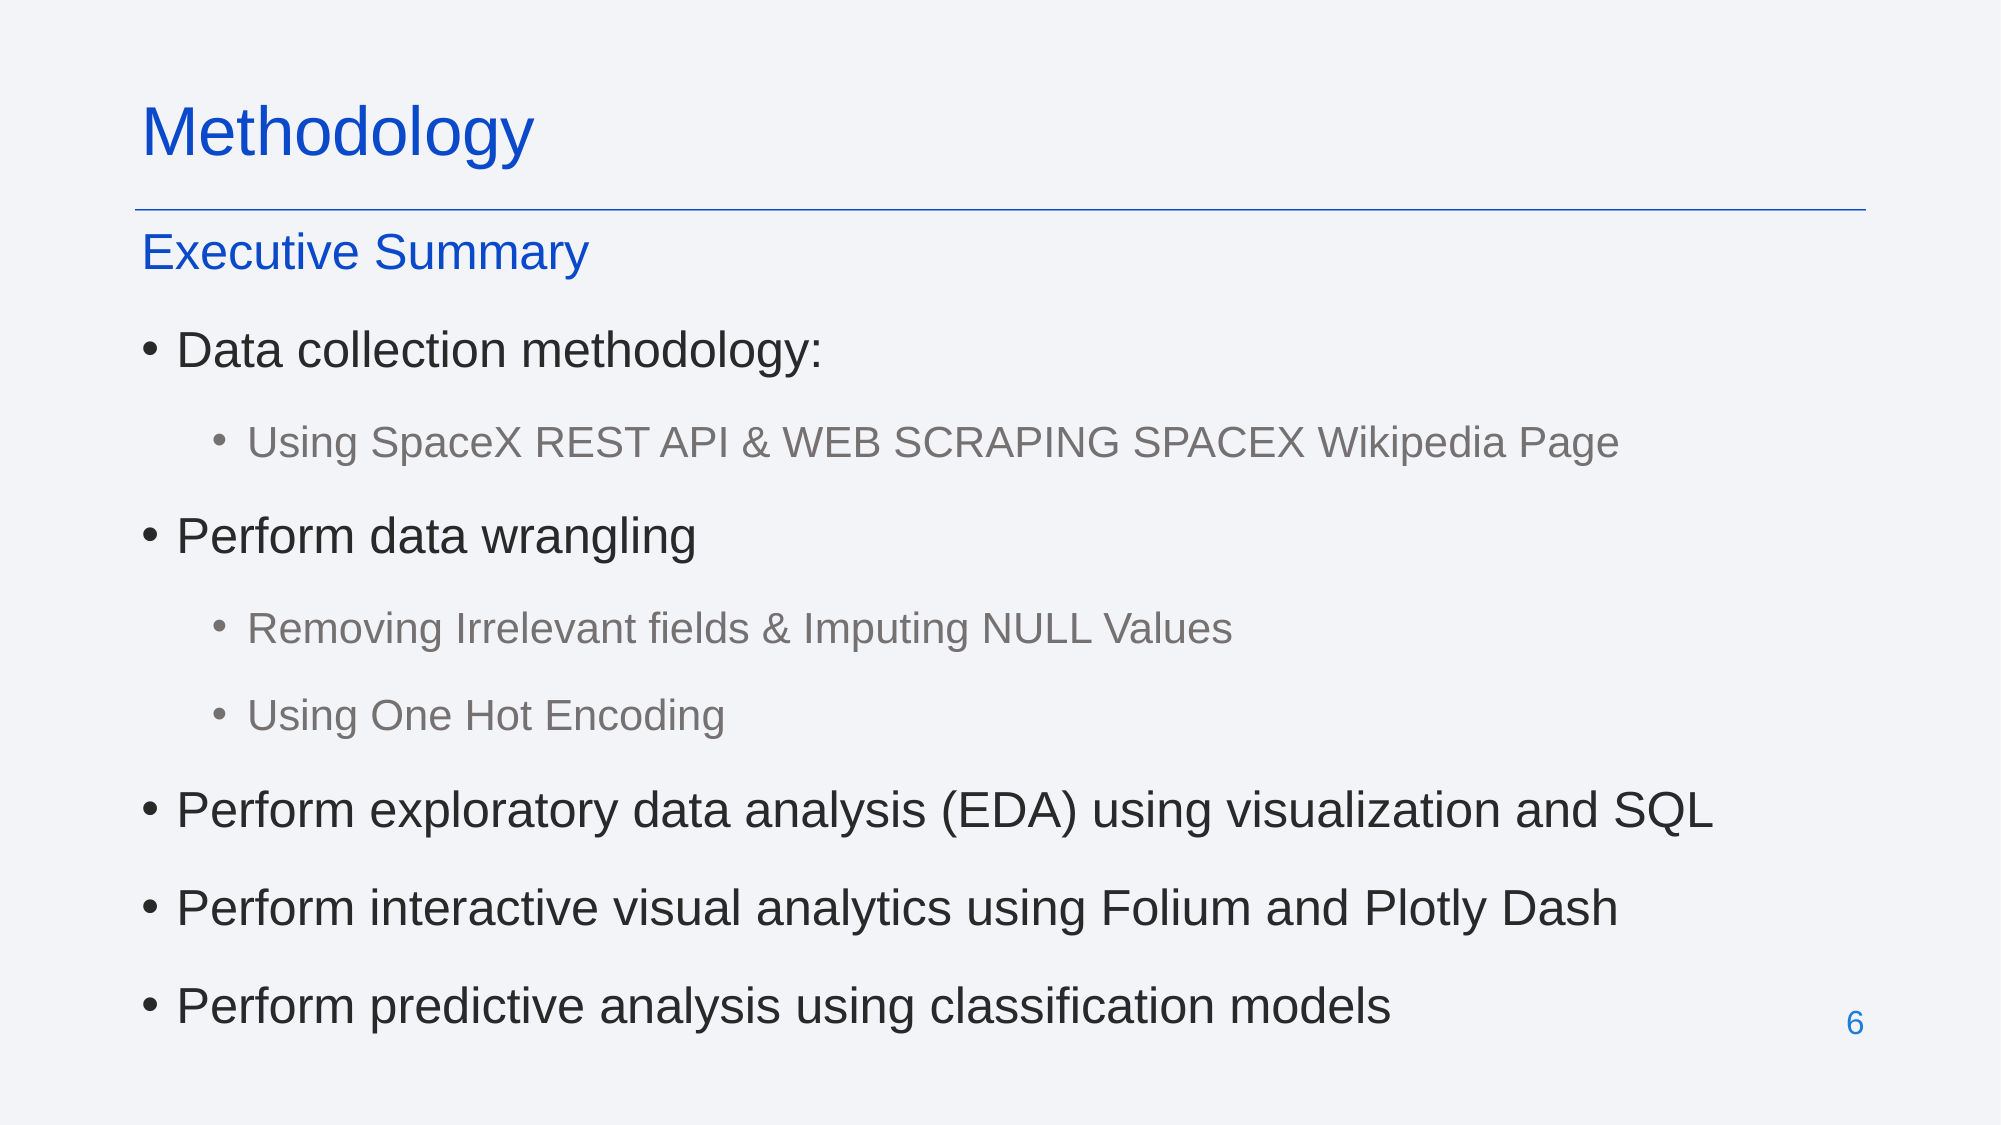

Methodology
Executive Summary
Data collection methodology:
Using SpaceX REST API & WEB SCRAPING SPACEX Wikipedia Page
Perform data wrangling
Removing Irrelevant fields & Imputing NULL Values
Using One Hot Encoding
Perform exploratory data analysis (EDA) using visualization and SQL
Perform interactive visual analytics using Folium and Plotly Dash
Perform predictive analysis using classification models

6